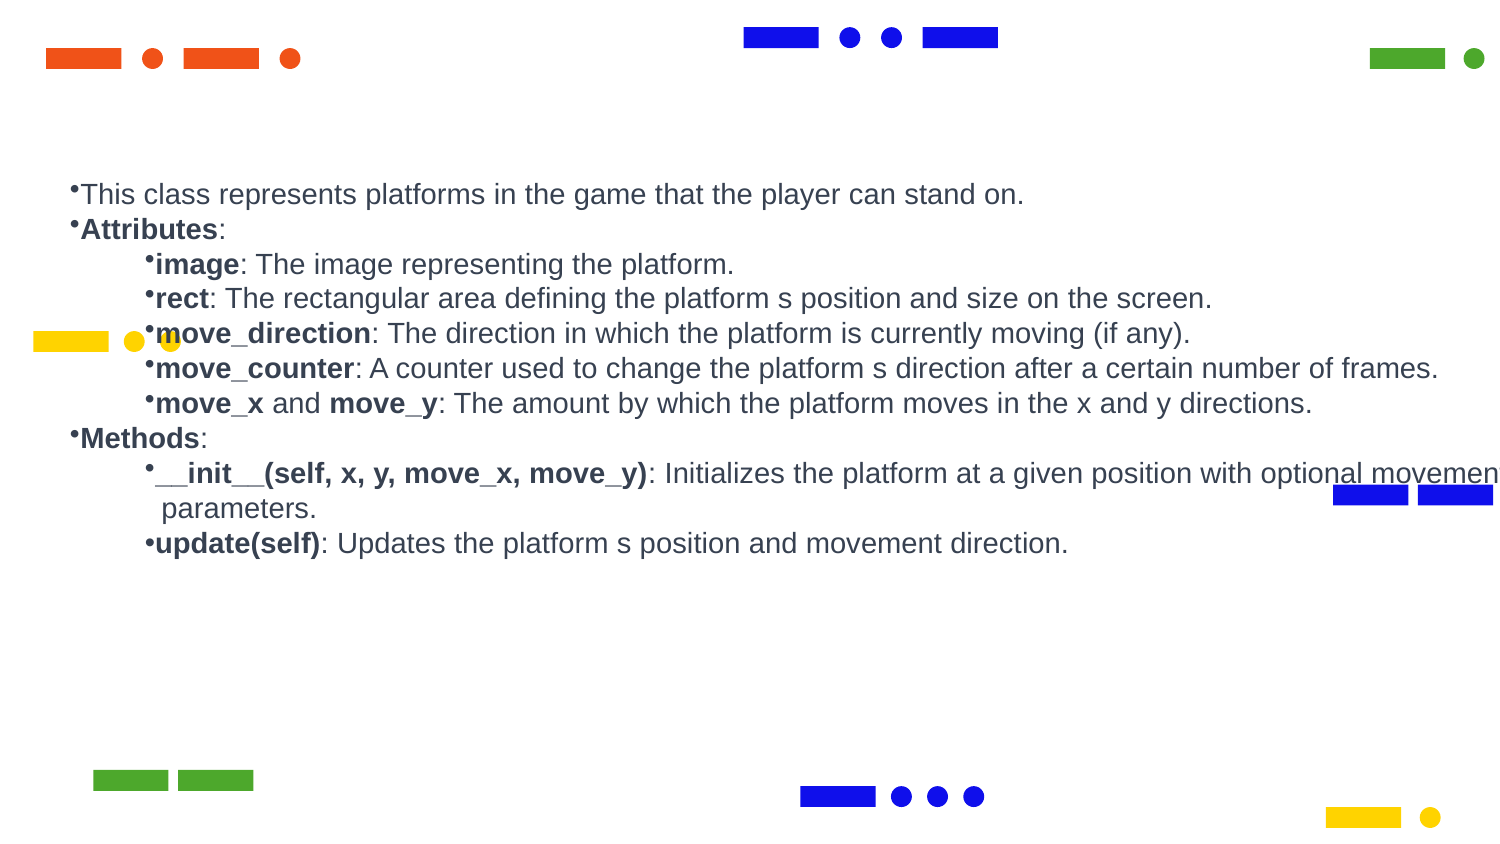

This class represents platforms in the game that the player can stand on.
Attributes:
image: The image representing the platform.
rect: The rectangular area defining the platform s position and size on the screen.
move_direction: The direction in which the platform is currently moving (if any).
move_counter: A counter used to change the platform s direction after a certain number of frames.
move_x and move_y: The amount by which the platform moves in the x and y directions.
Methods:
__init__(self, x, y, move_x, move_y): Initializes the platform at a given position with optional movement
  parameters.
update(self): Updates the platform s position and movement direction.